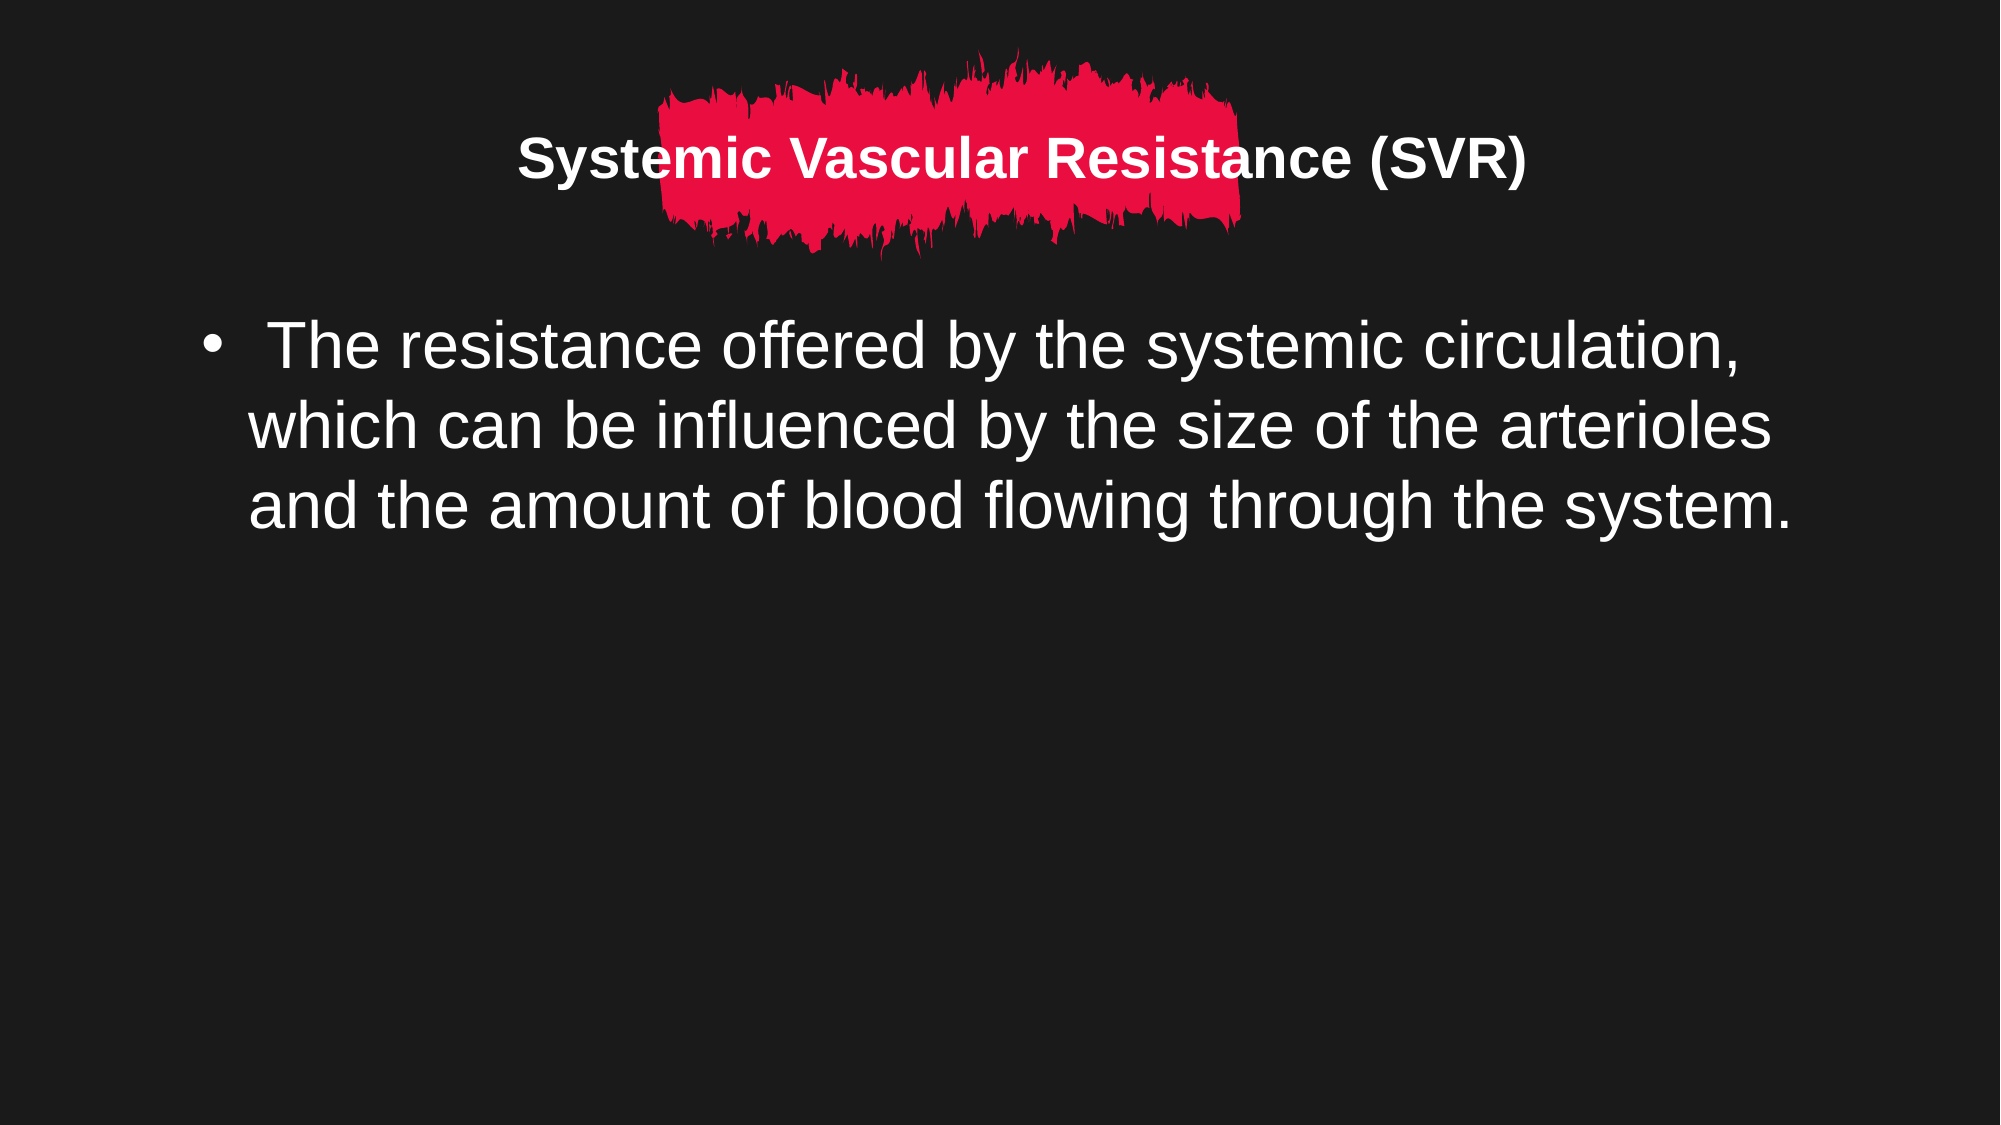

Systemic Vascular Resistance (SVR)
 The resistance offered by the systemic circulation, which can be influenced by the size of the arterioles and the amount of blood flowing through the system.

​